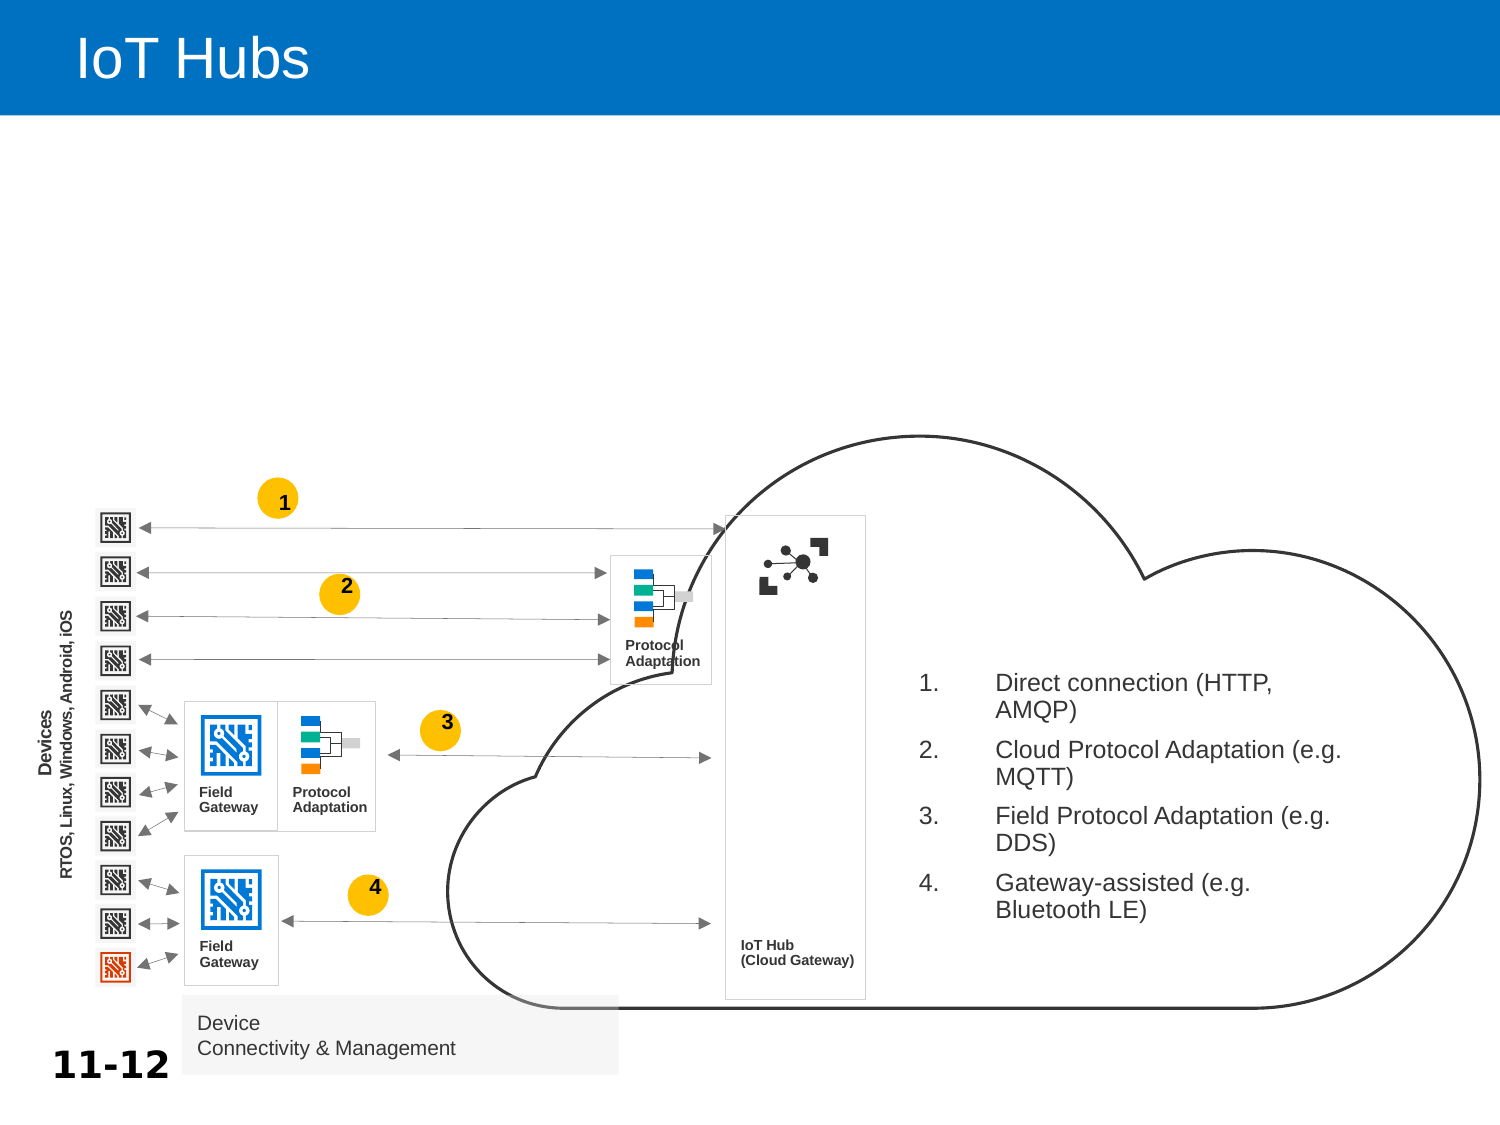

# IoT Hubs

1

IoT Hub
(Cloud Gateway)

Protocol Adaptation

2

Direct connection (HTTP, AMQP)
Cloud Protocol Adaptation (e.g. MQTT)
Field Protocol Adaptation (e.g. DDS)
Gateway-assisted (e.g. Bluetooth LE)

3

Field Gateway

Protocol Adaptation

Devices
RTOS, Linux, Windows, Android, iOS

Field Gateway

4

Device
Connectivity & Management
11-12